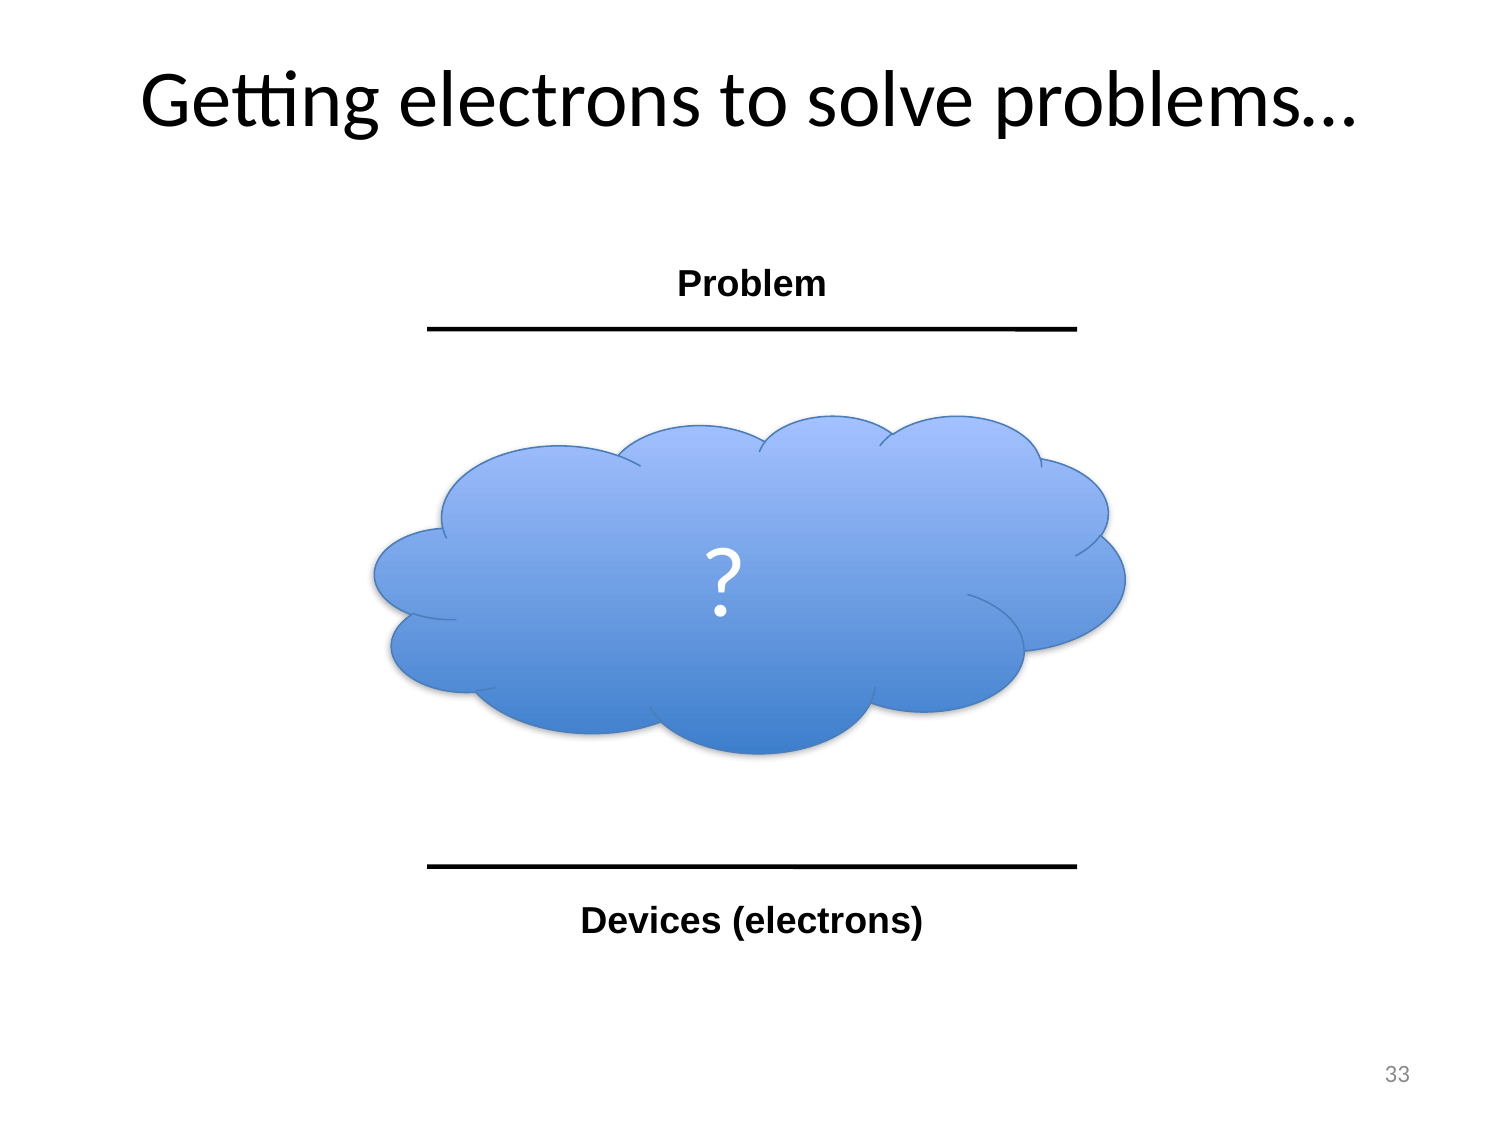

Getting electrons to solve problems…
Problem

?

Devices (electrons)
33